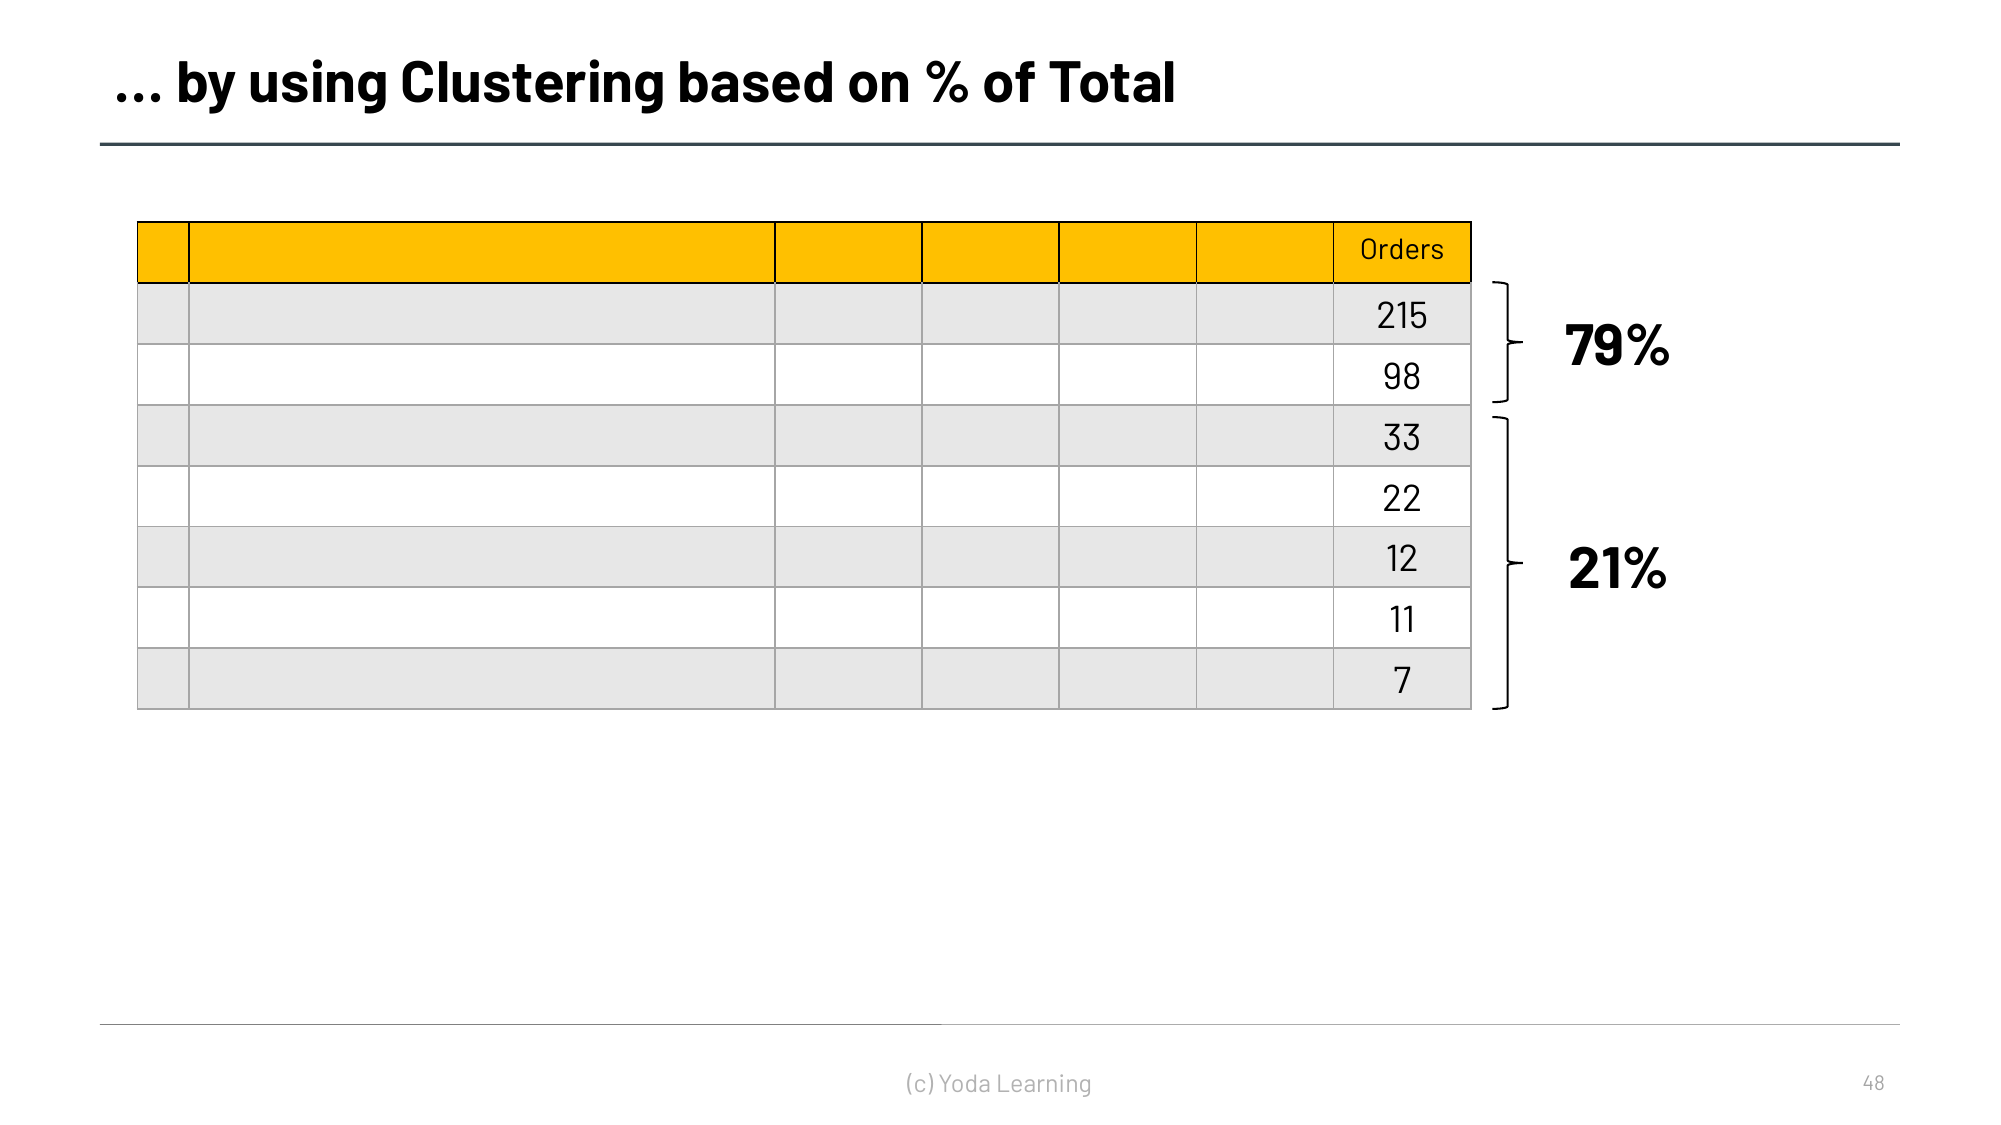

# … by using Clustering based on % of Total
|  |  |  |  |  |  | Orders |
| --- | --- | --- | --- | --- | --- | --- |
|  |  |  |  |  |  | 215 |
|  |  |  |  |  |  | 98 |
|  |  |  |  |  |  | 33 |
|  |  |  |  |  |  | 22 |
|  |  |  |  |  |  | 12 |
|  |  |  |  |  |  | 11 |
|  |  |  |  |  |  | 7 |

79%

21%
(c) Yoda Learning
48